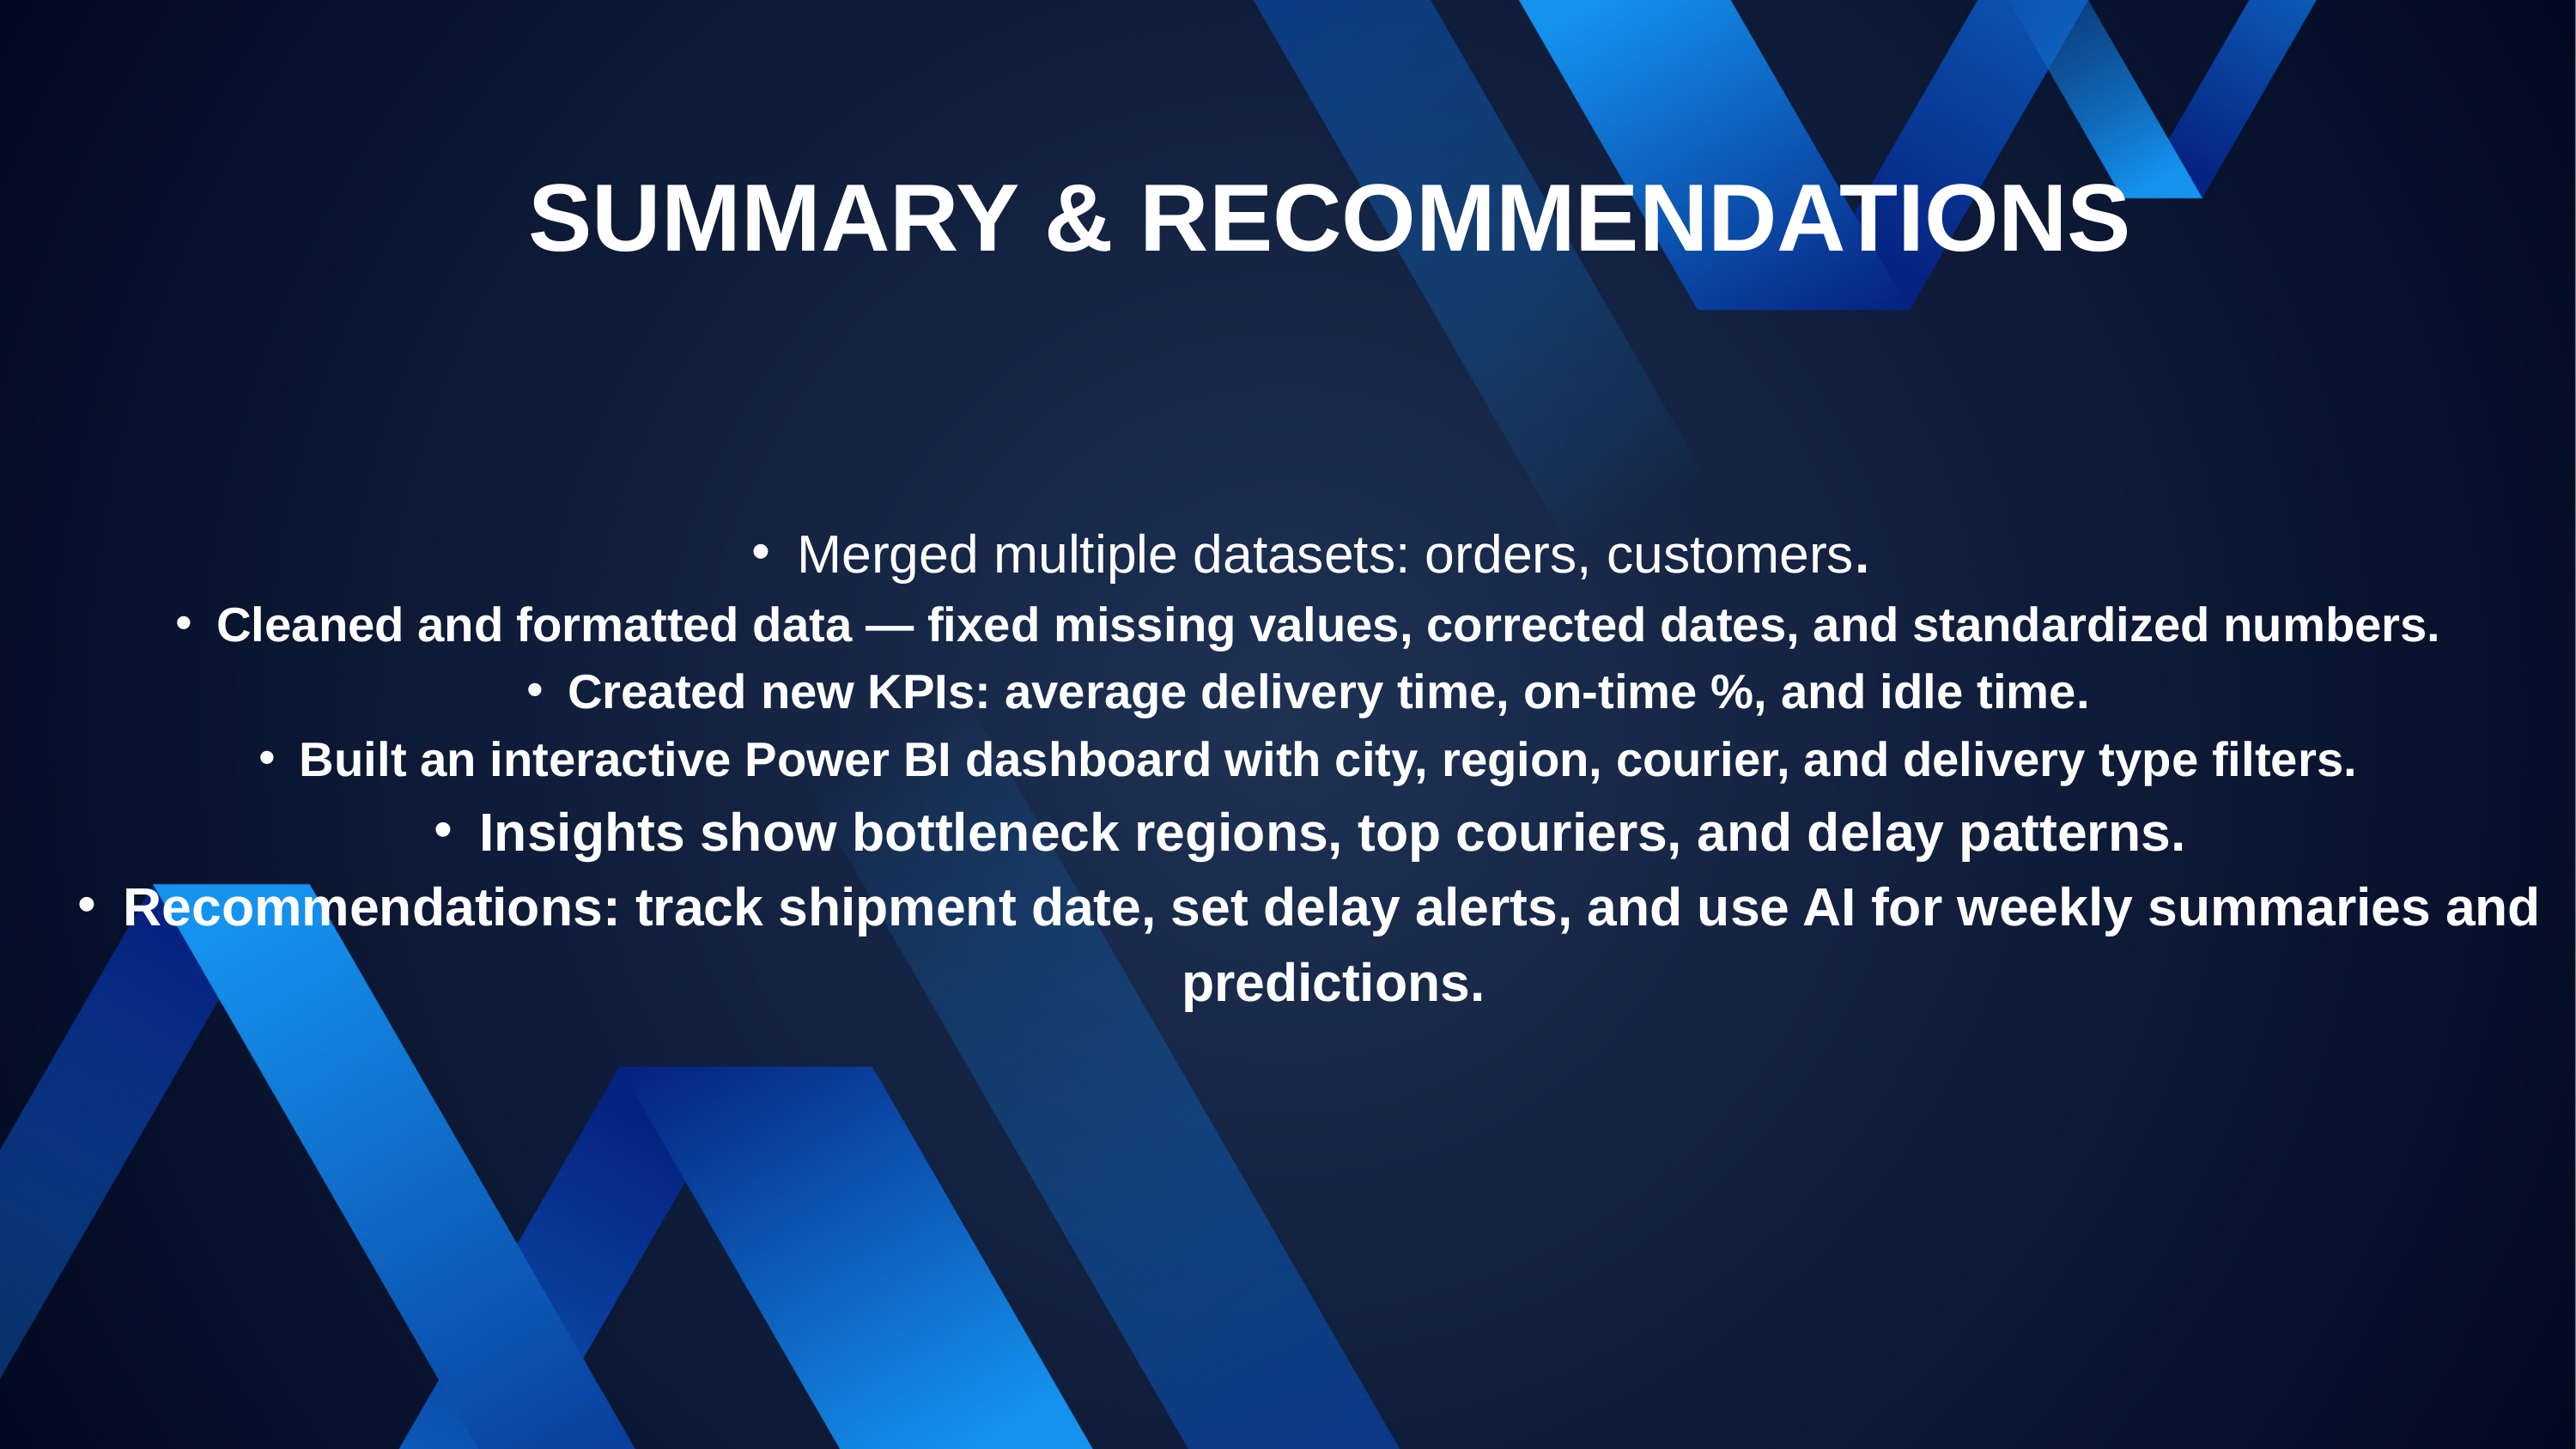

SUMMARY & RECOMMENDATIONS
Merged multiple datasets: orders, customers.
Cleaned and formatted data — fixed missing values, corrected dates, and standardized numbers.
Created new KPIs: average delivery time, on-time %, and idle time.
Built an interactive Power BI dashboard with city, region, courier, and delivery type filters.
Insights show bottleneck regions, top couriers, and delay patterns.
Recommendations: track shipment date, set delay alerts, and use AI for weekly summaries and predictions.